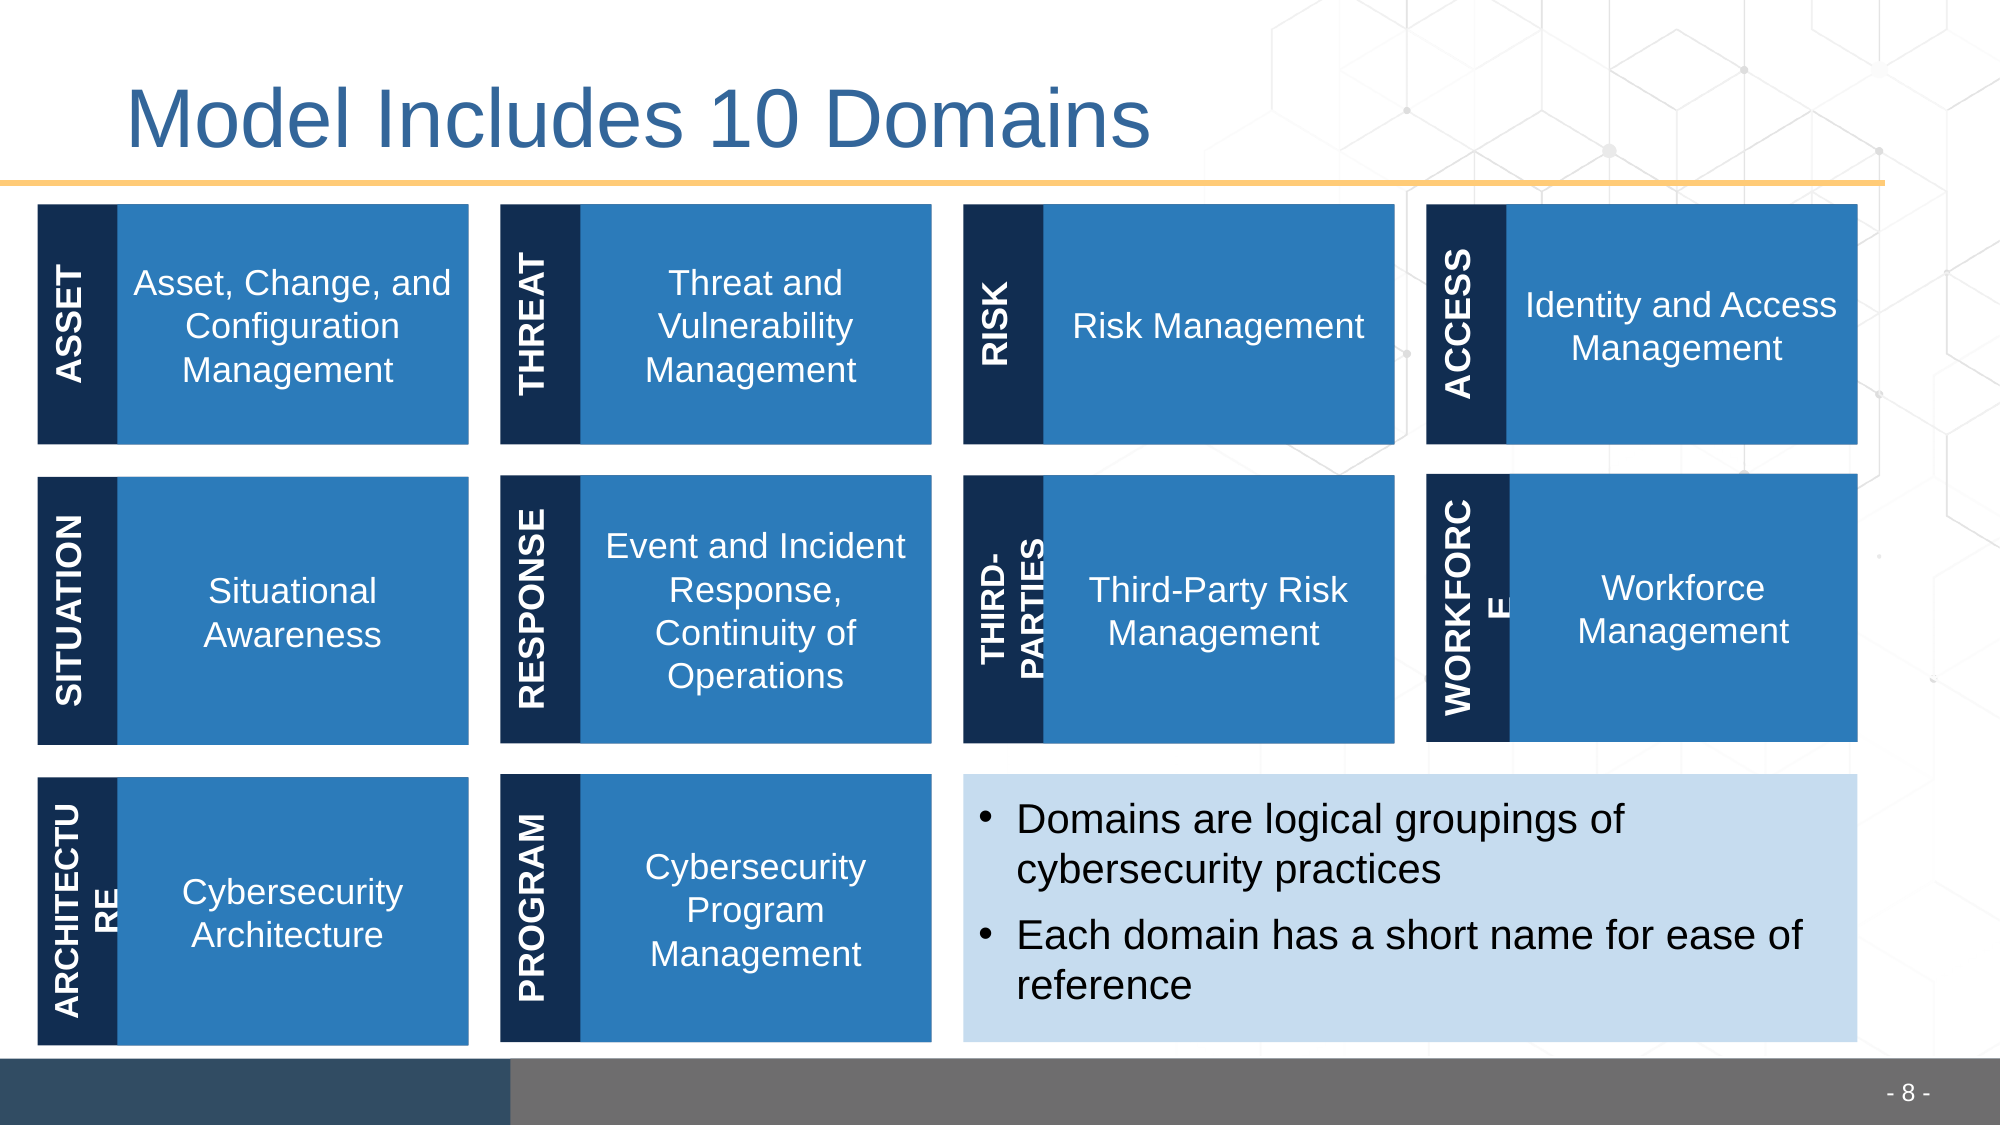

# Model Includes 10 Domains
Asset, Change, and Configuration Management
ASSET
Threat and Vulnerability Management
THREAT
Risk Management
RISK
Identity and Access Management
ACCESS
WORKFORCE
Workforce Management
RESPONSE
Event and Incident Response, Continuity of Operations
THIRD-PARTIES
Third-Party Risk Management
SITUATION
Situational Awareness

Domains are logical groupings of cybersecurity practices
Each domain has a short name for ease of reference

PROGRAM
Cybersecurity Program Management
ARCHITECTURE
Cybersecurity Architecture
- 8 -